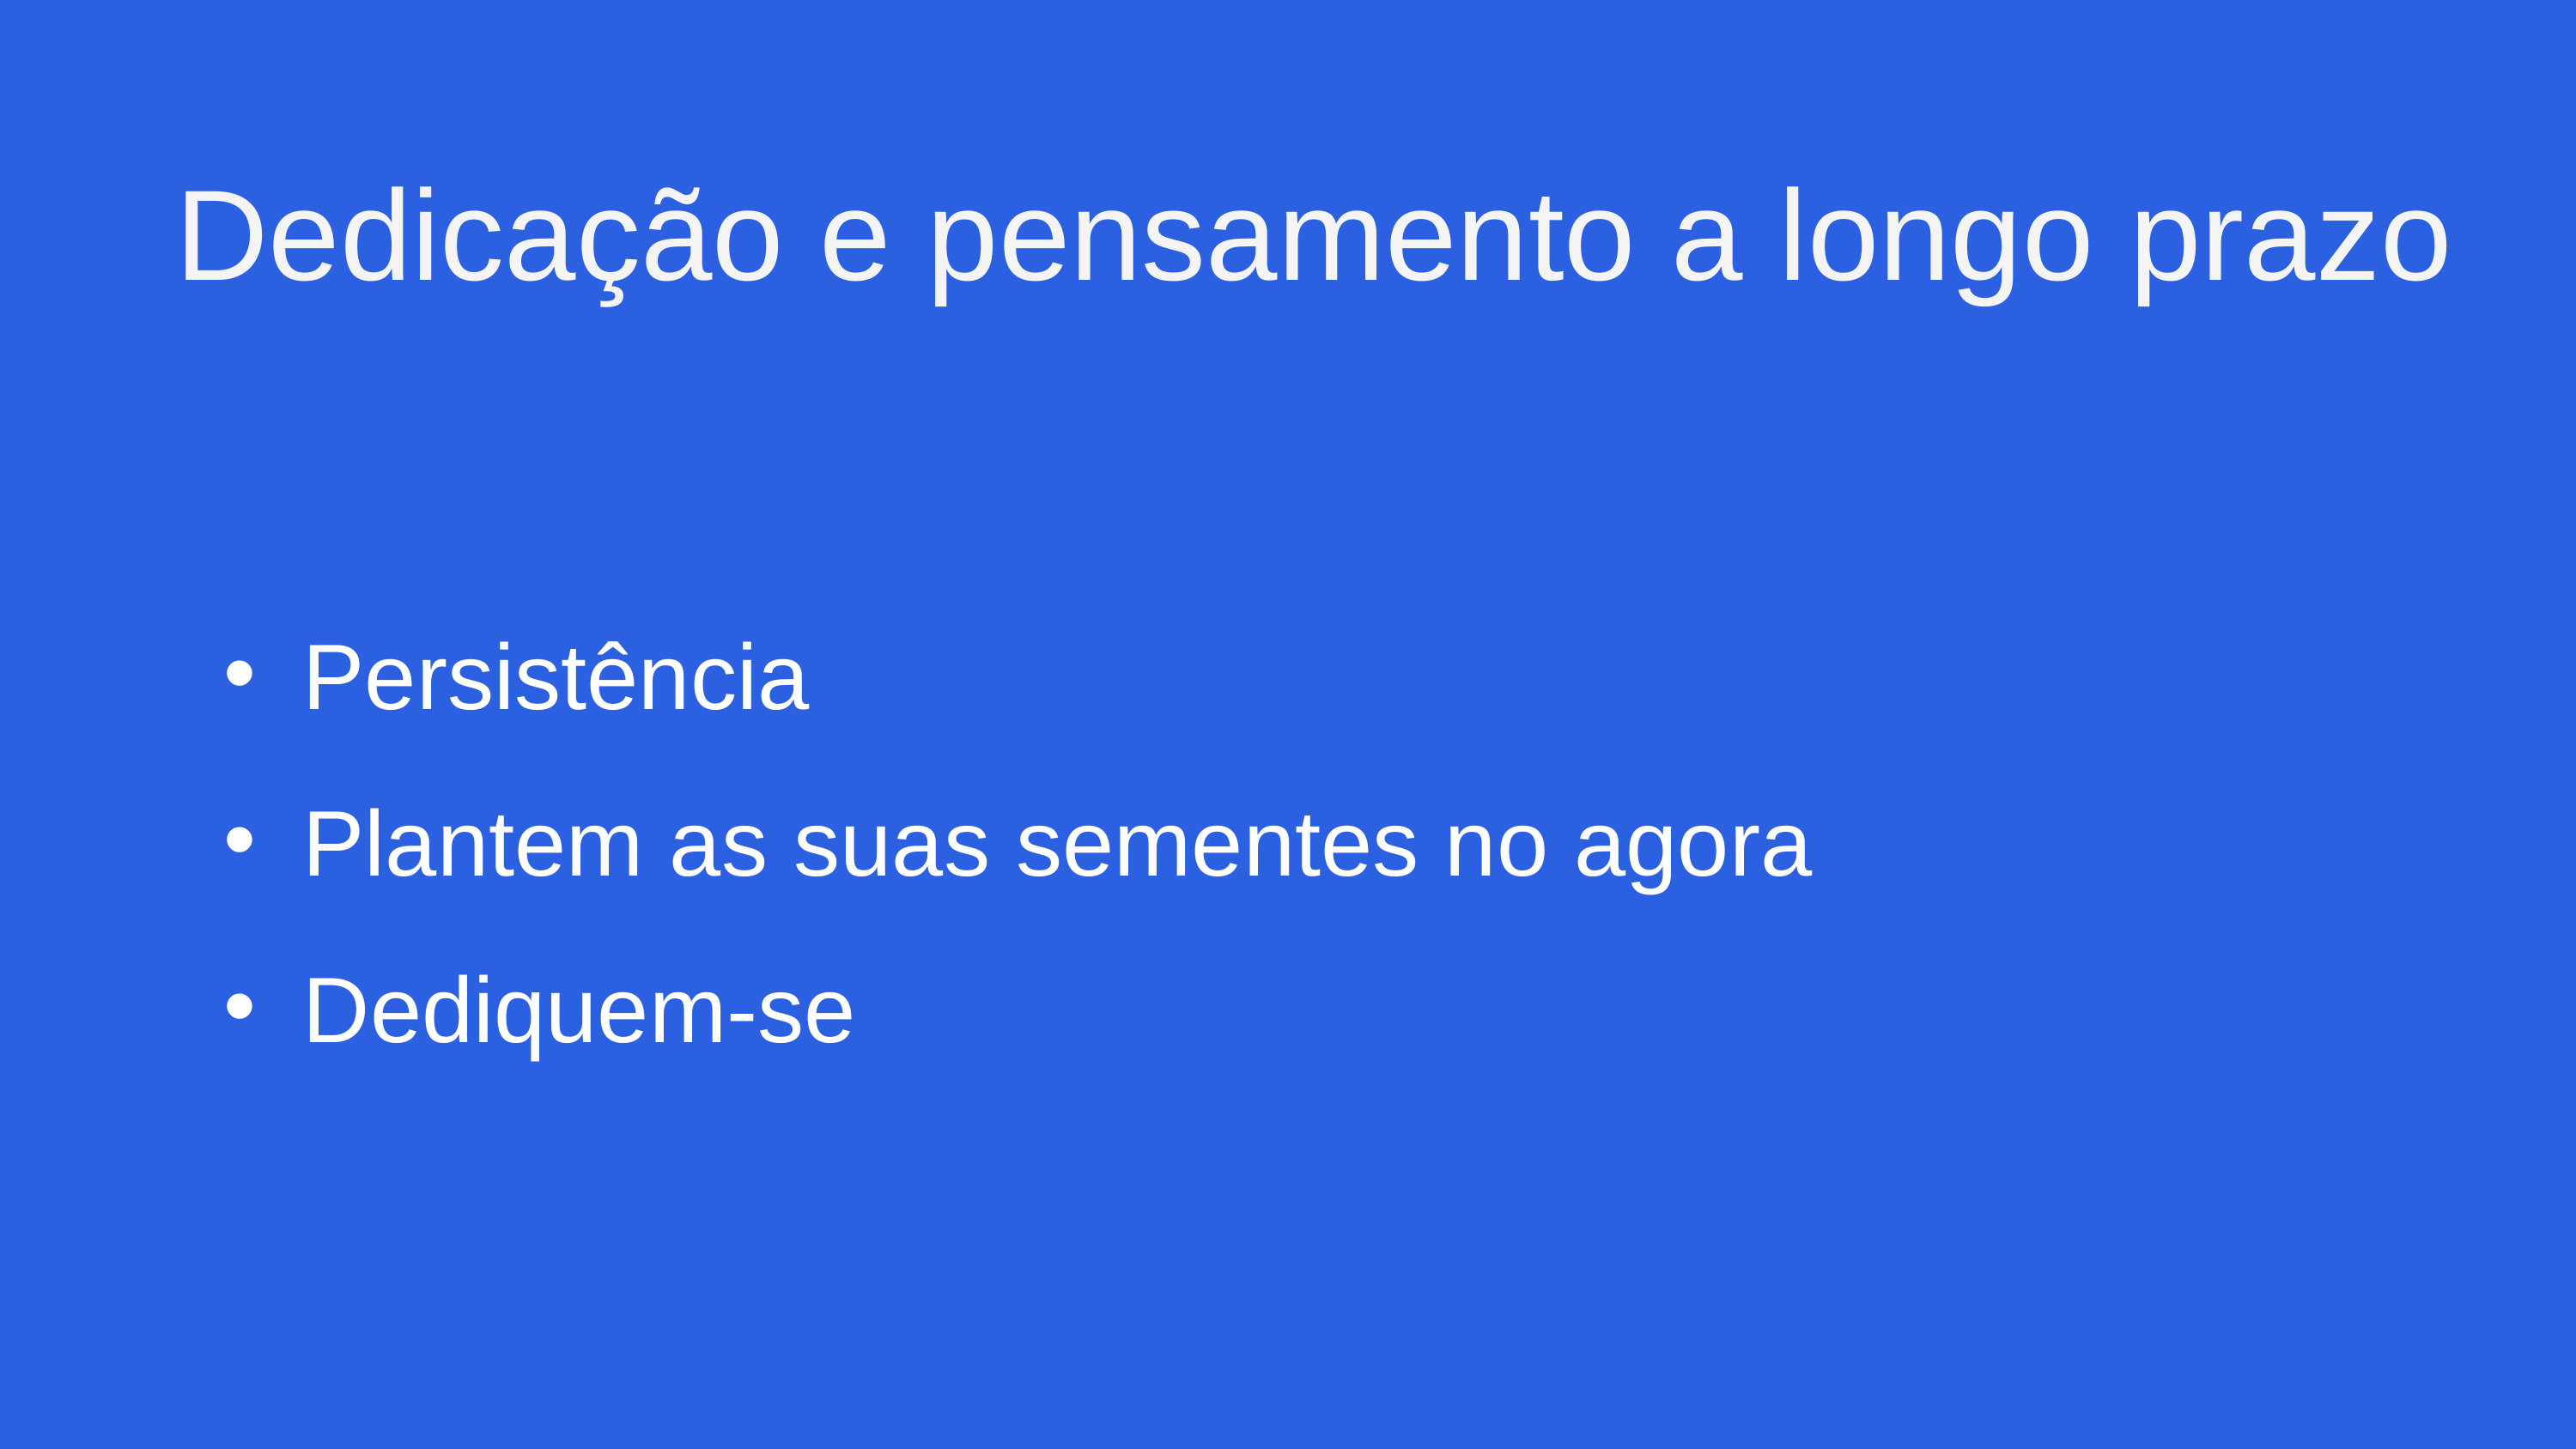

Dedicação e pensamento a longo prazo
Persistência
Plantem as suas sementes no agora
Dediquem-se